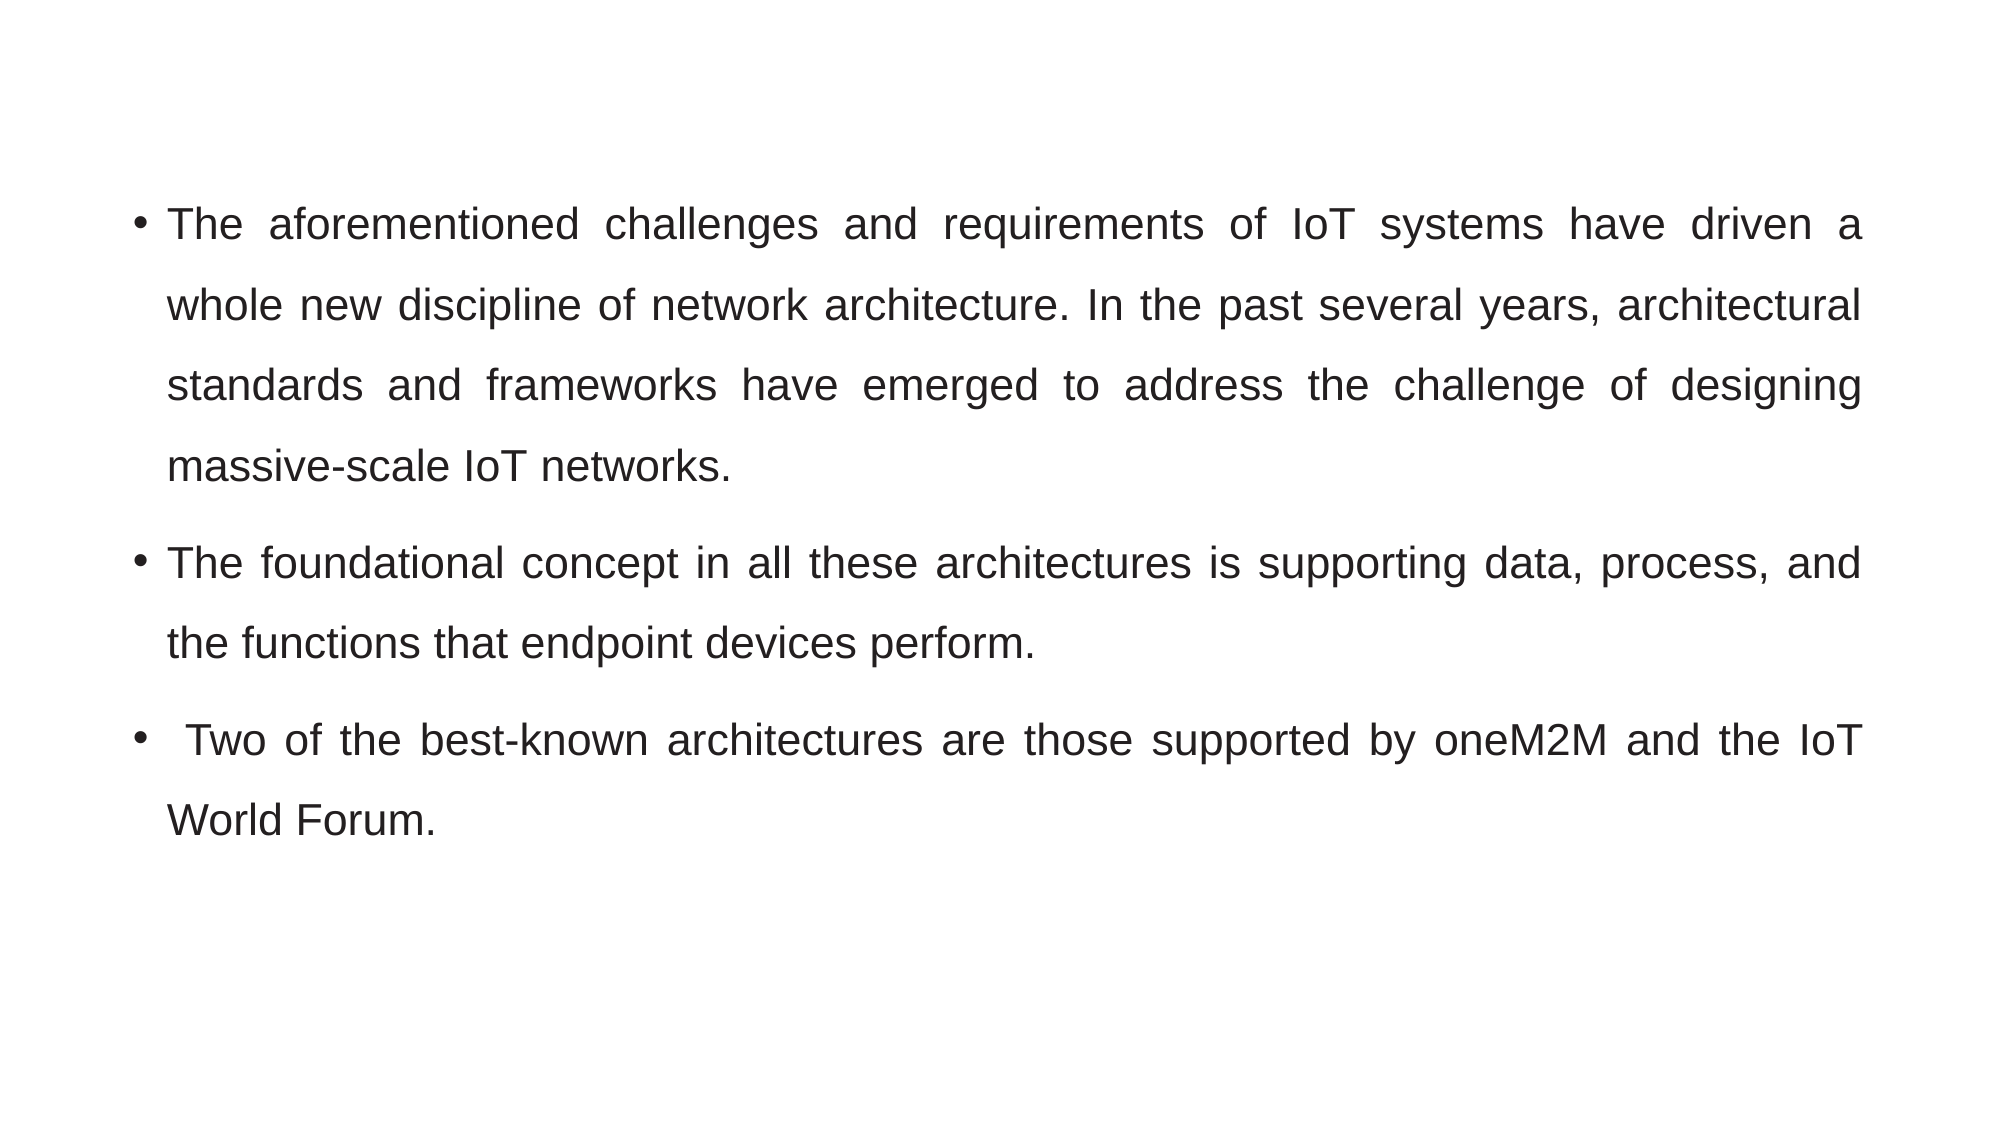

# Comparing IoT Architectures
The aforementioned challenges and requirements of IoT systems have driven a whole new discipline of network architecture. In the past several years, architectural standards and frameworks have emerged to address the challenge of designing massive-scale IoT networks.
The foundational concept in all these architectures is supporting data, process, and the functions that endpoint devices perform.
 Two of the best-known architectures are those supported by oneM2M and the IoT World Forum.